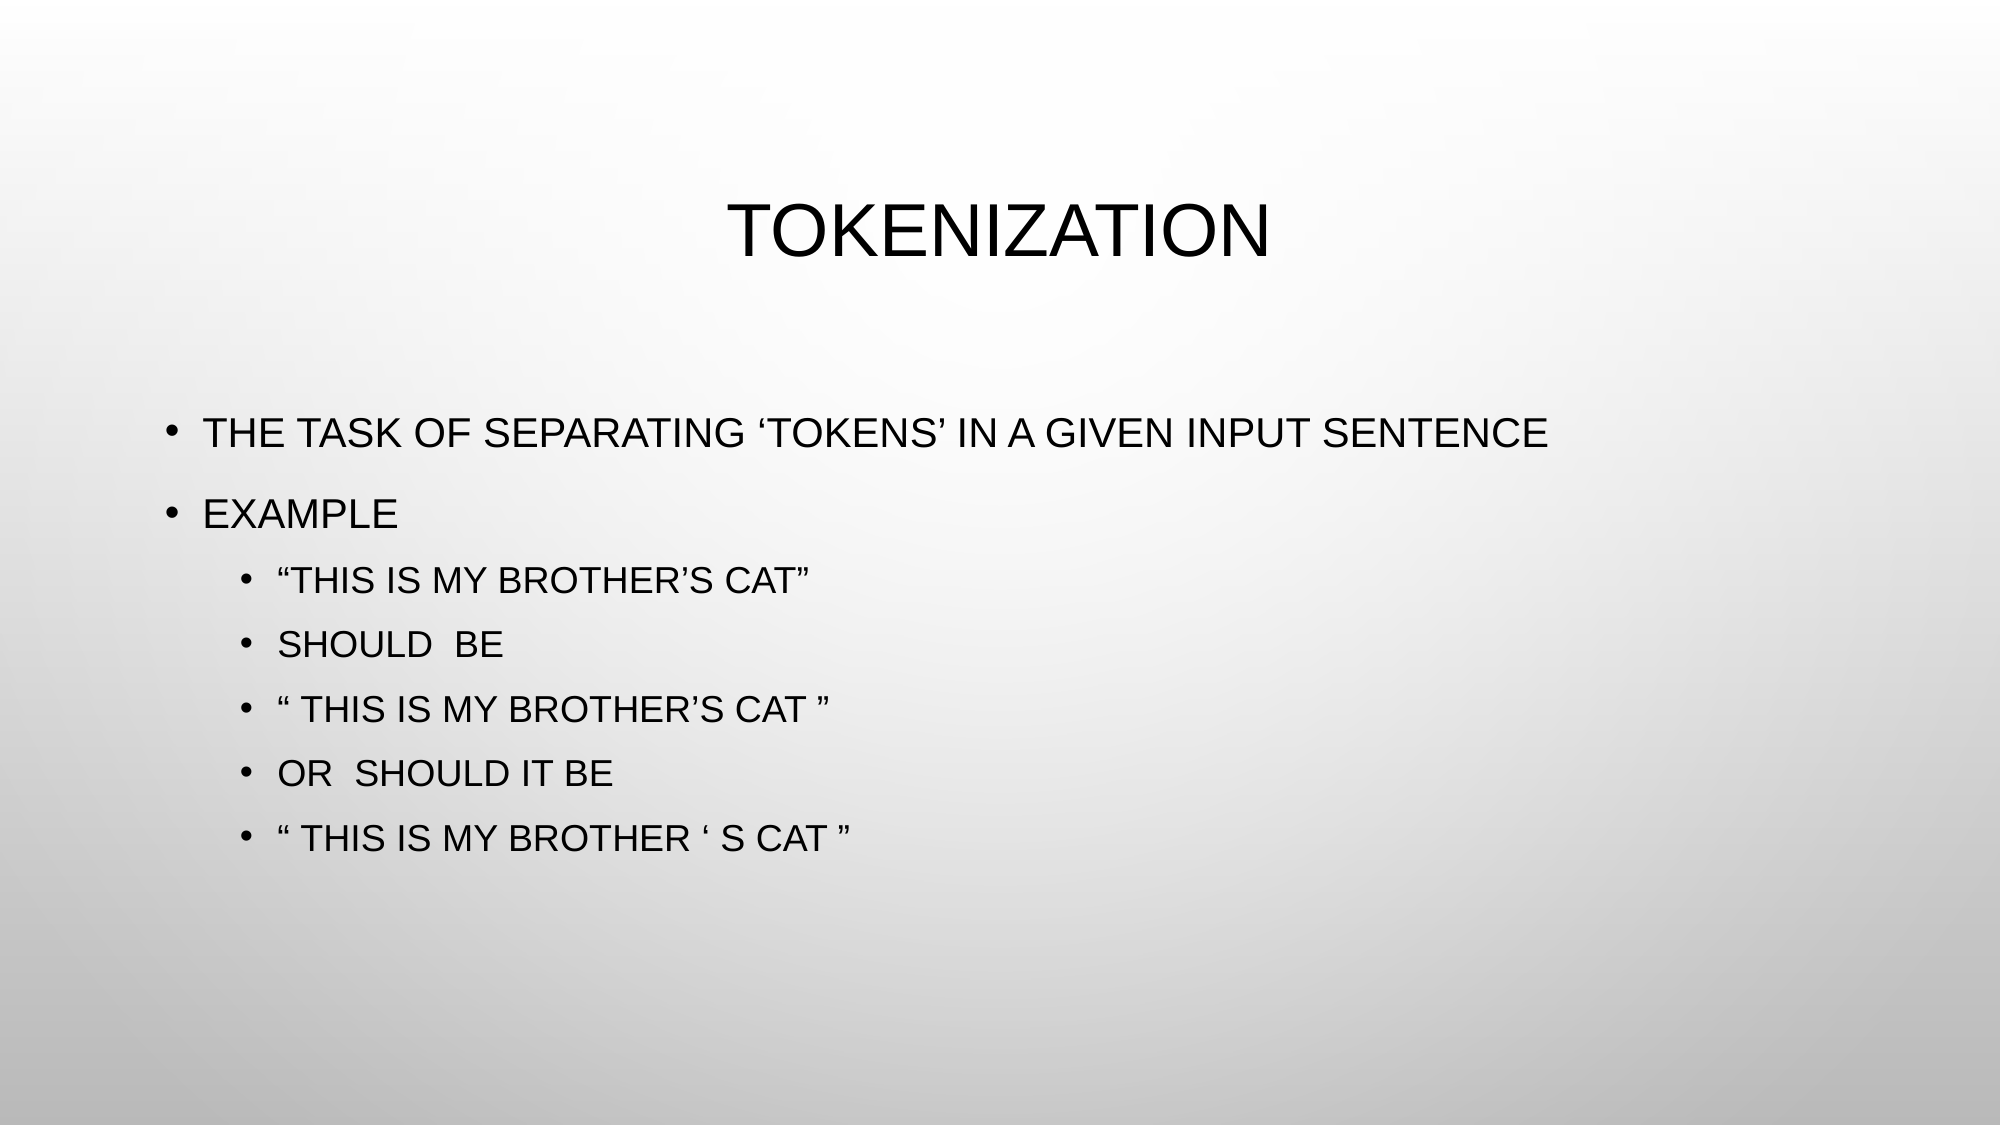

# Tokenization
The task of separating ‘Tokens’ in a given input sentence
Example
“This is my brother’s cat”
Should  be
“ This is my brother’s cat ”
Or  should it be
“ This is my brother ‘ s cat ”